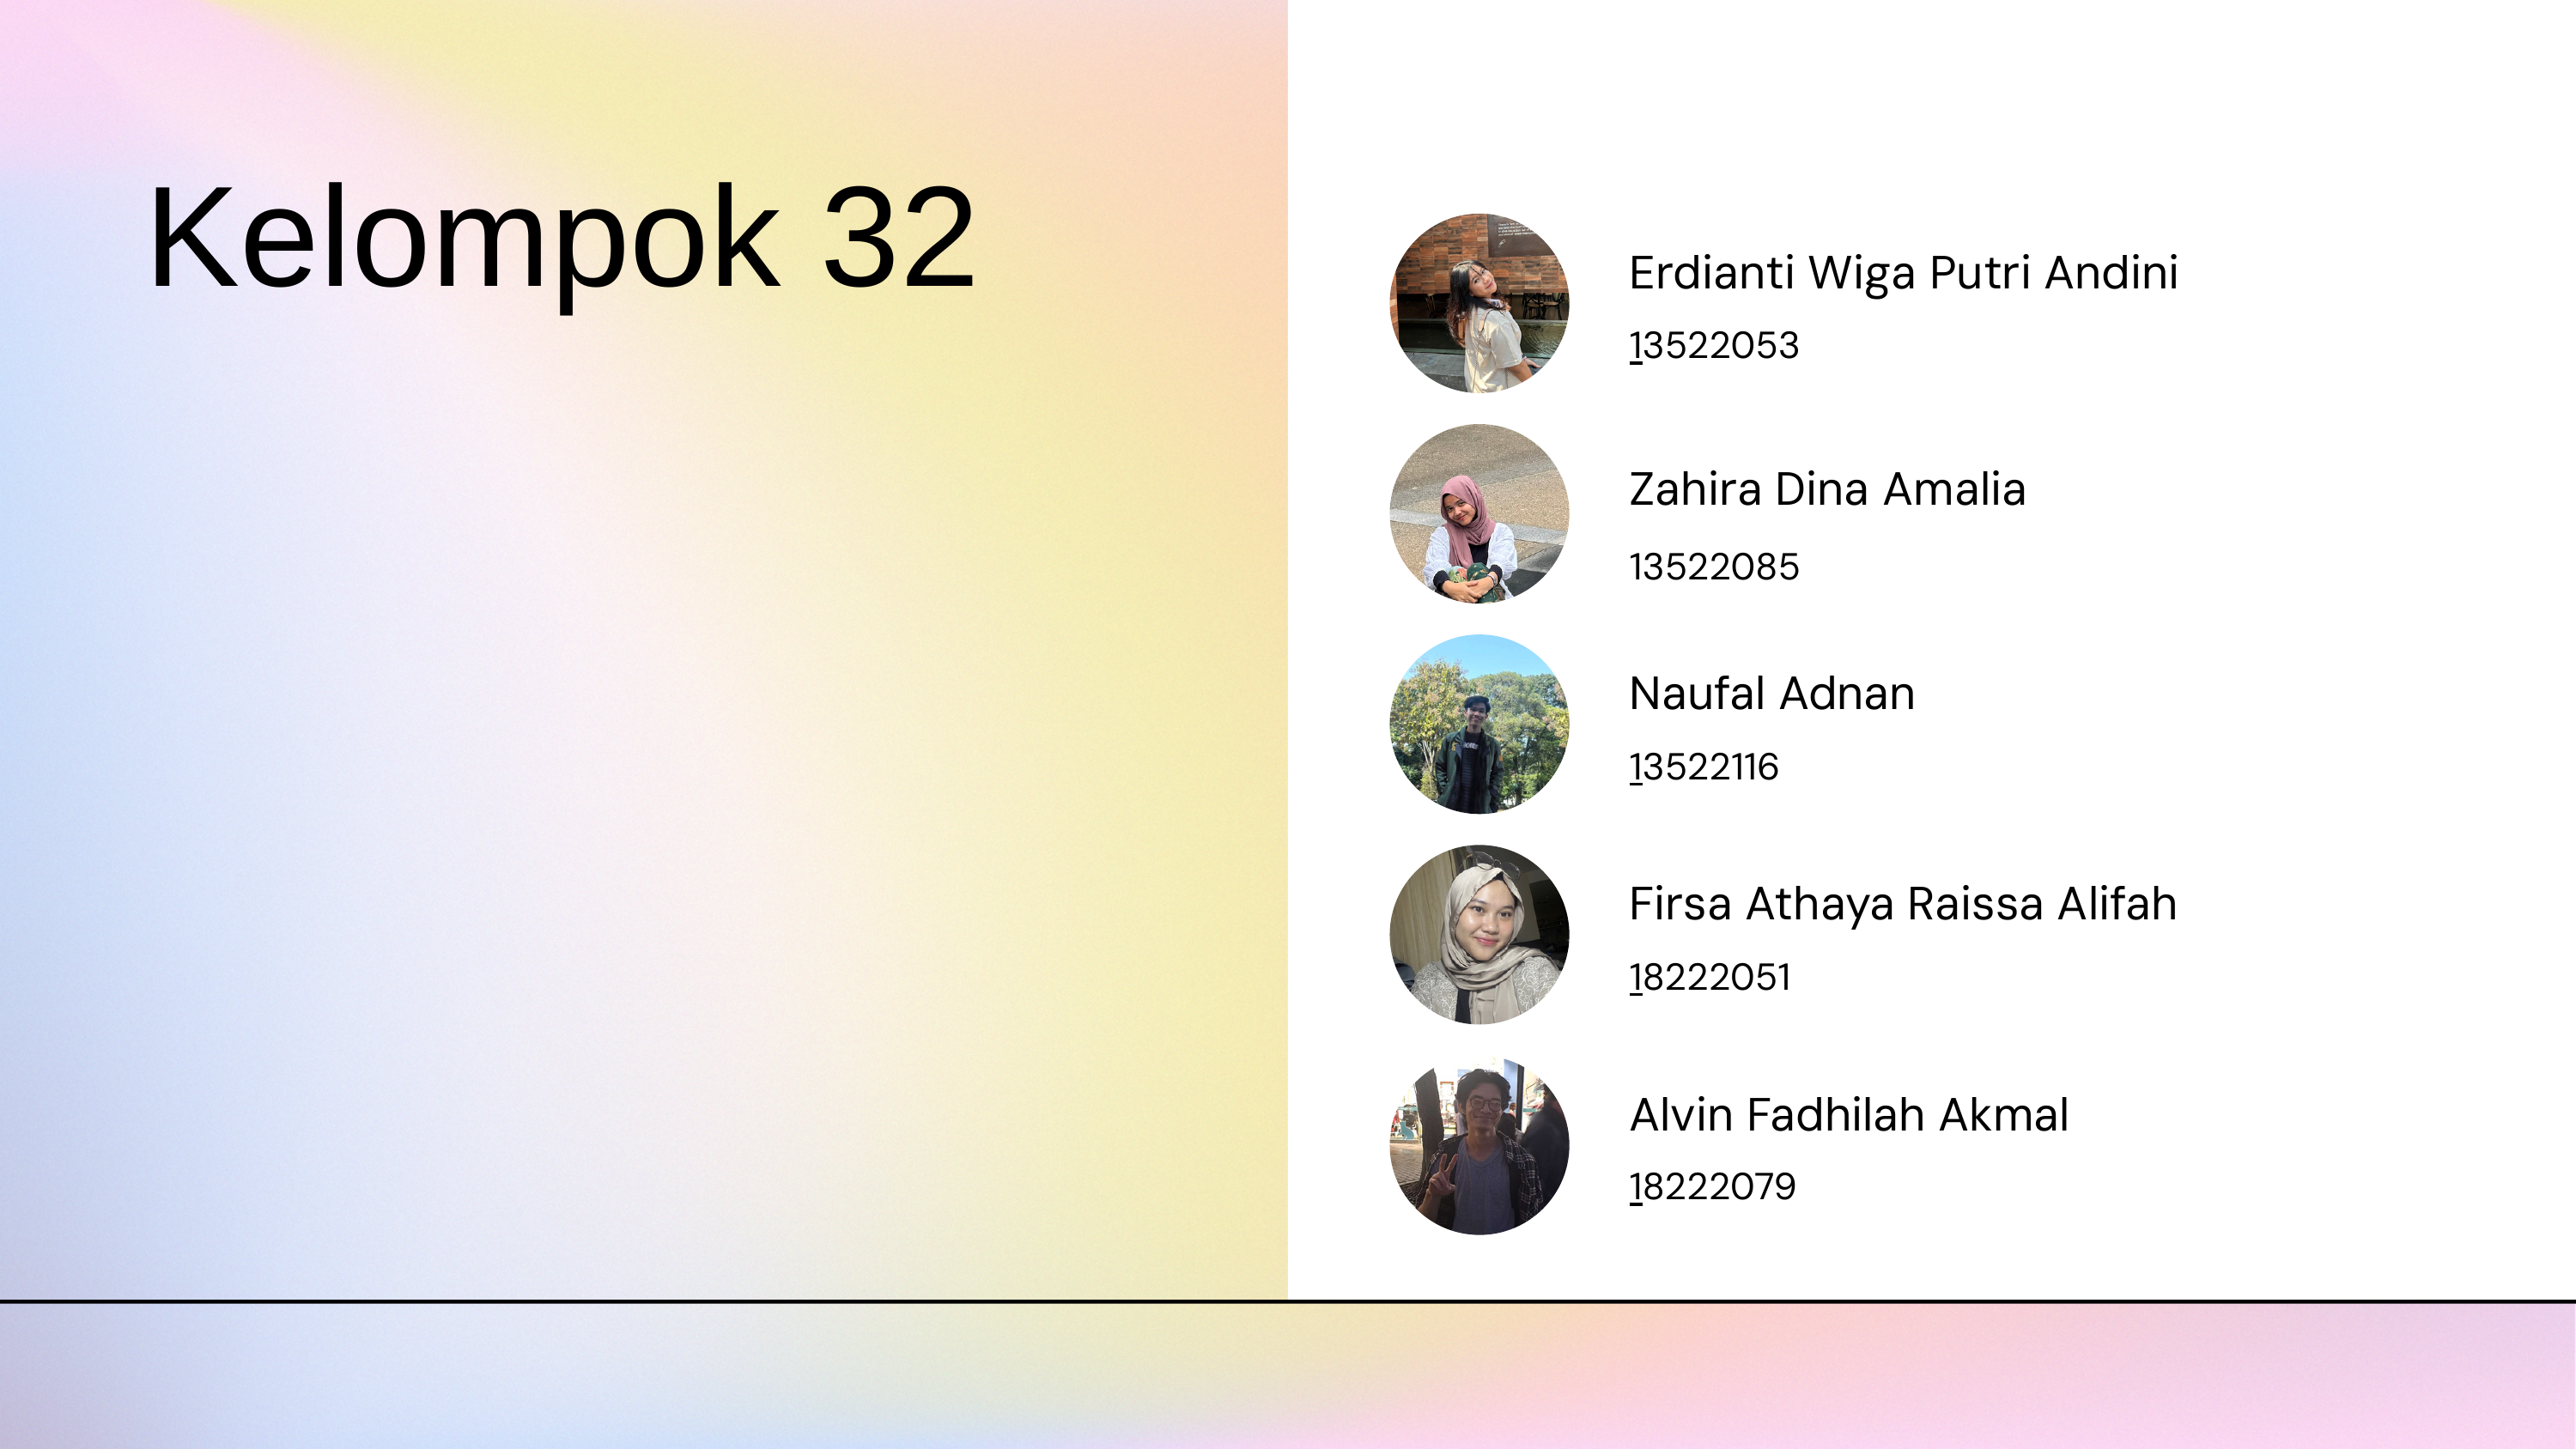

Kelompok 32

Erdianti Wiga Putri Andini
13522053

Zahira Dina Amalia
13522085

Naufal Adnan
13522116

Firsa Athaya Raissa Alifah
18222051

Alvin Fadhilah Akmal
18222079